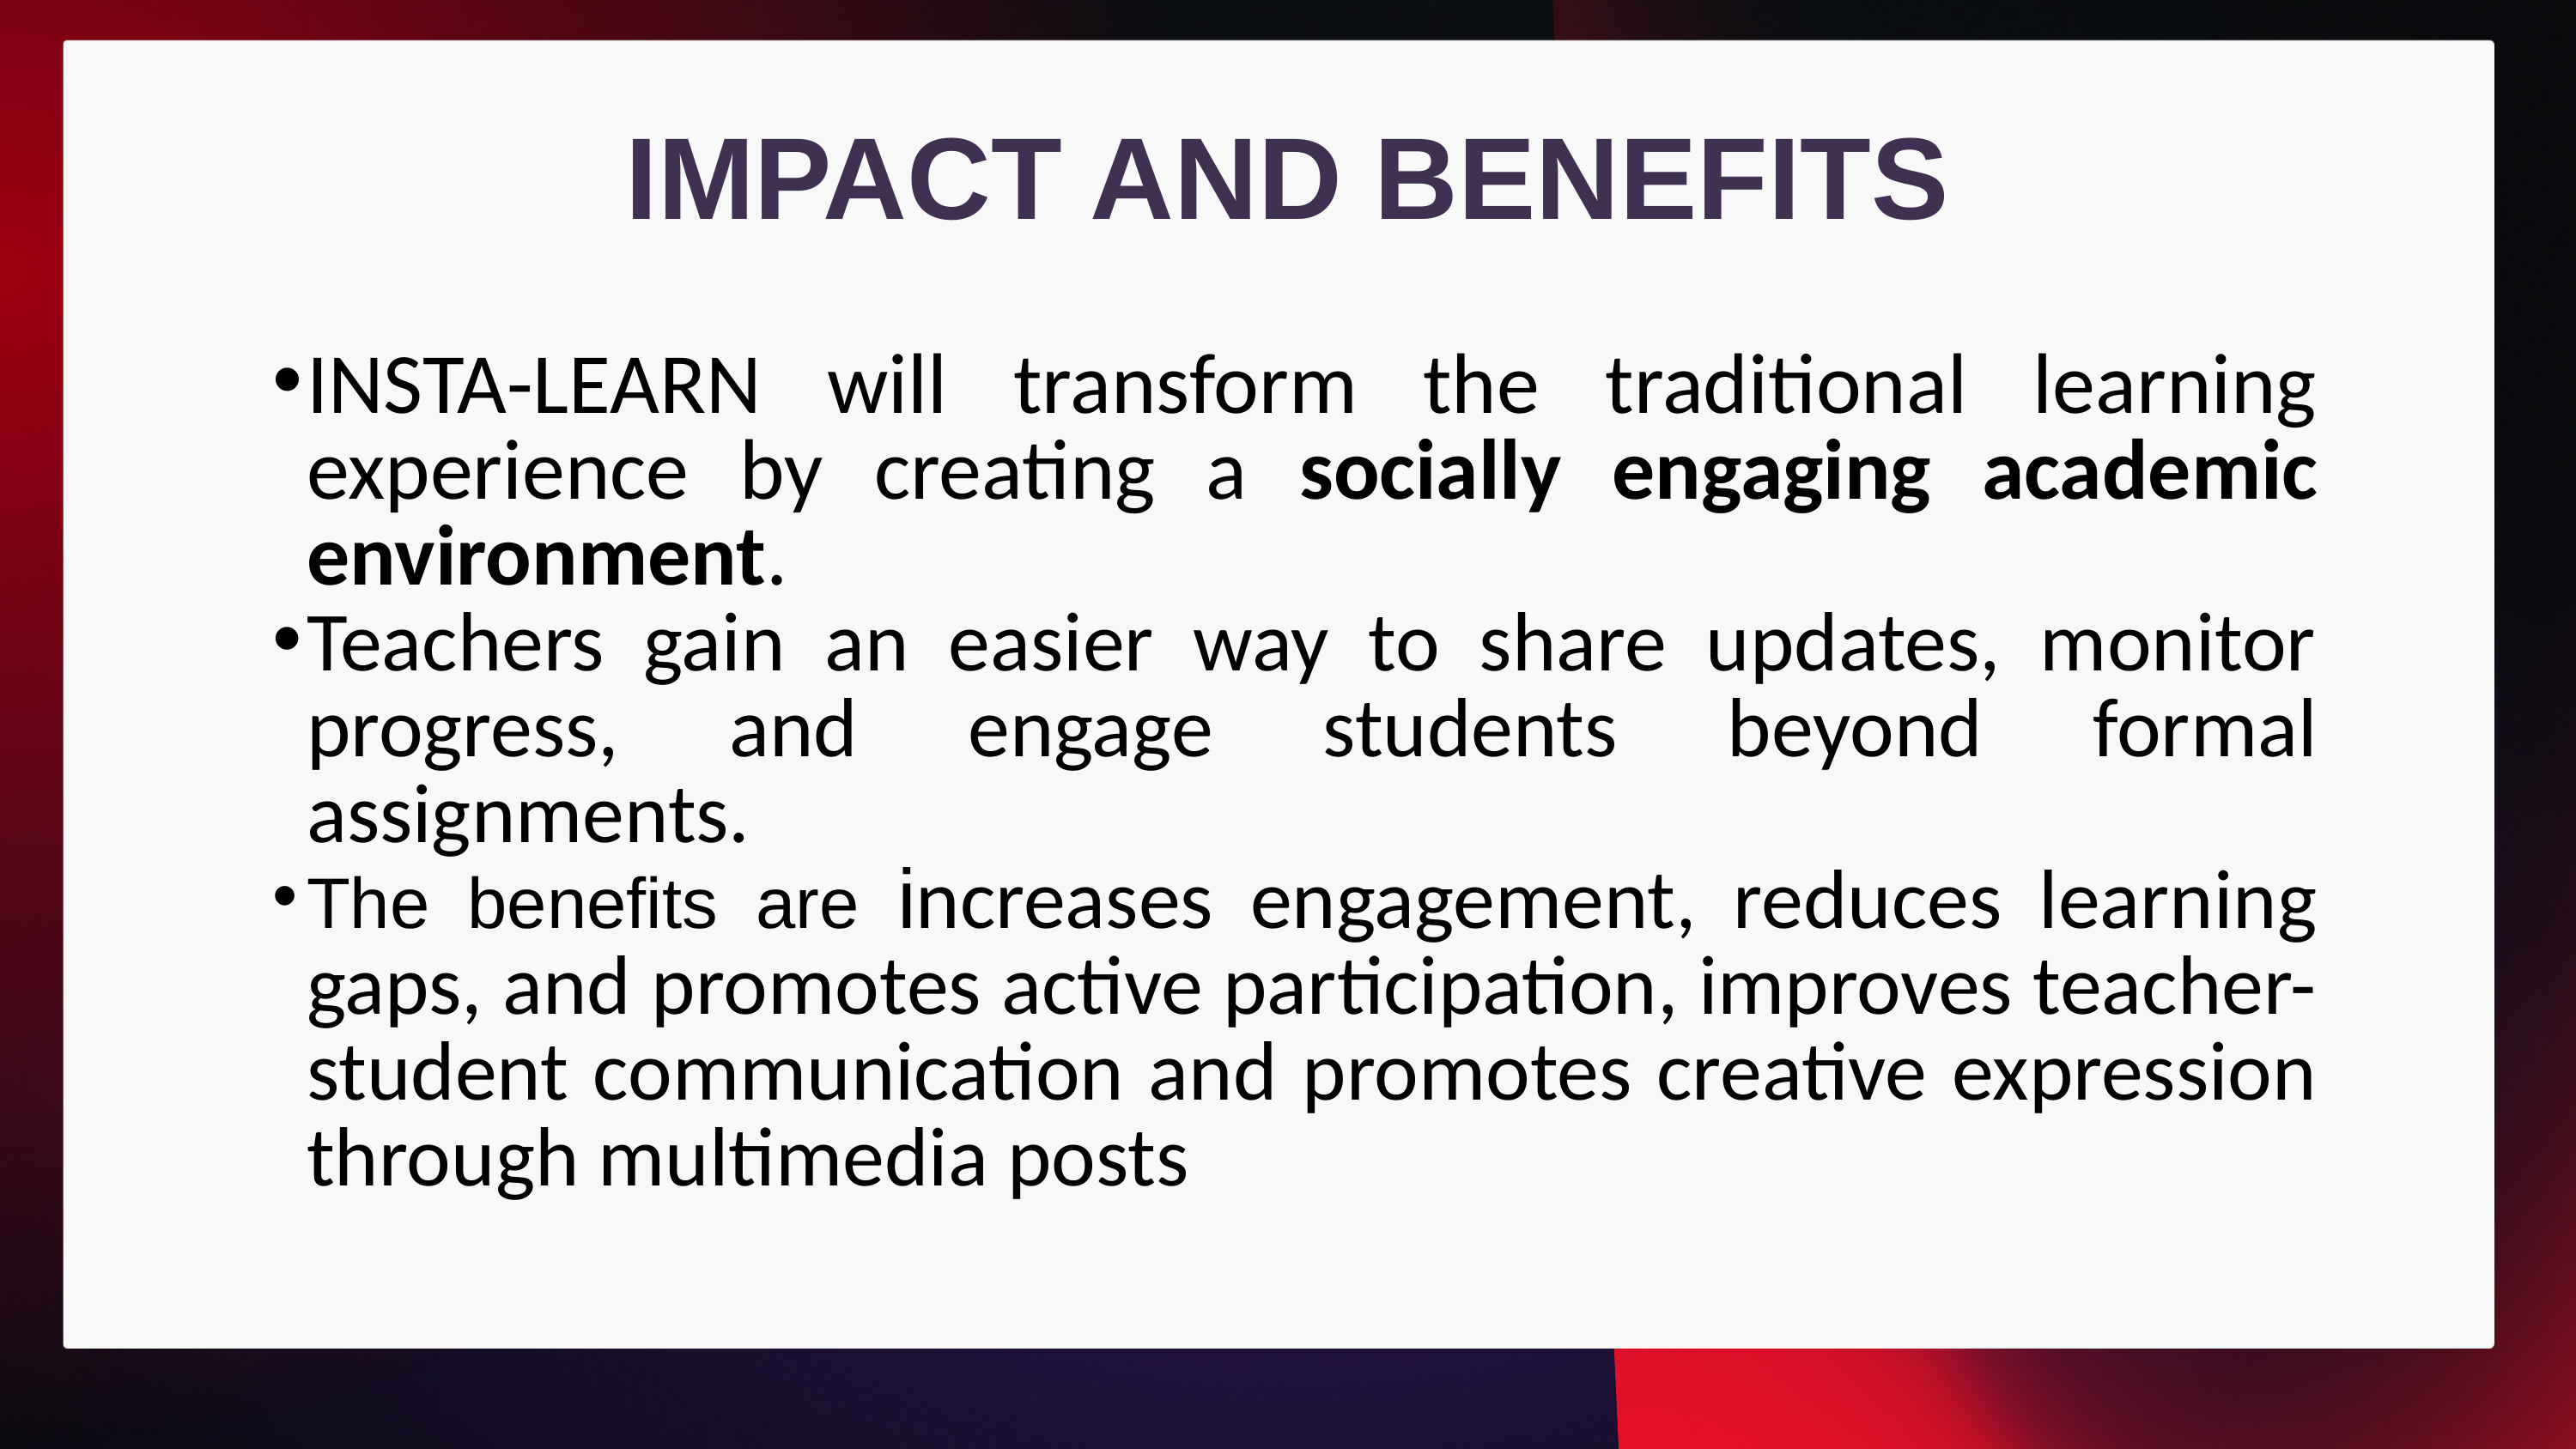

IMPACT AND BENEFITS

INSTA-LEARN will transform the traditional learning experience by creating a socially engaging academic environment.
Teachers gain an easier way to share updates, monitor progress, and engage students beyond formal assignments.
The benefits are increases engagement, reduces learning gaps, and promotes active participation, improves teacher-student communication and promotes creative expression through multimedia posts